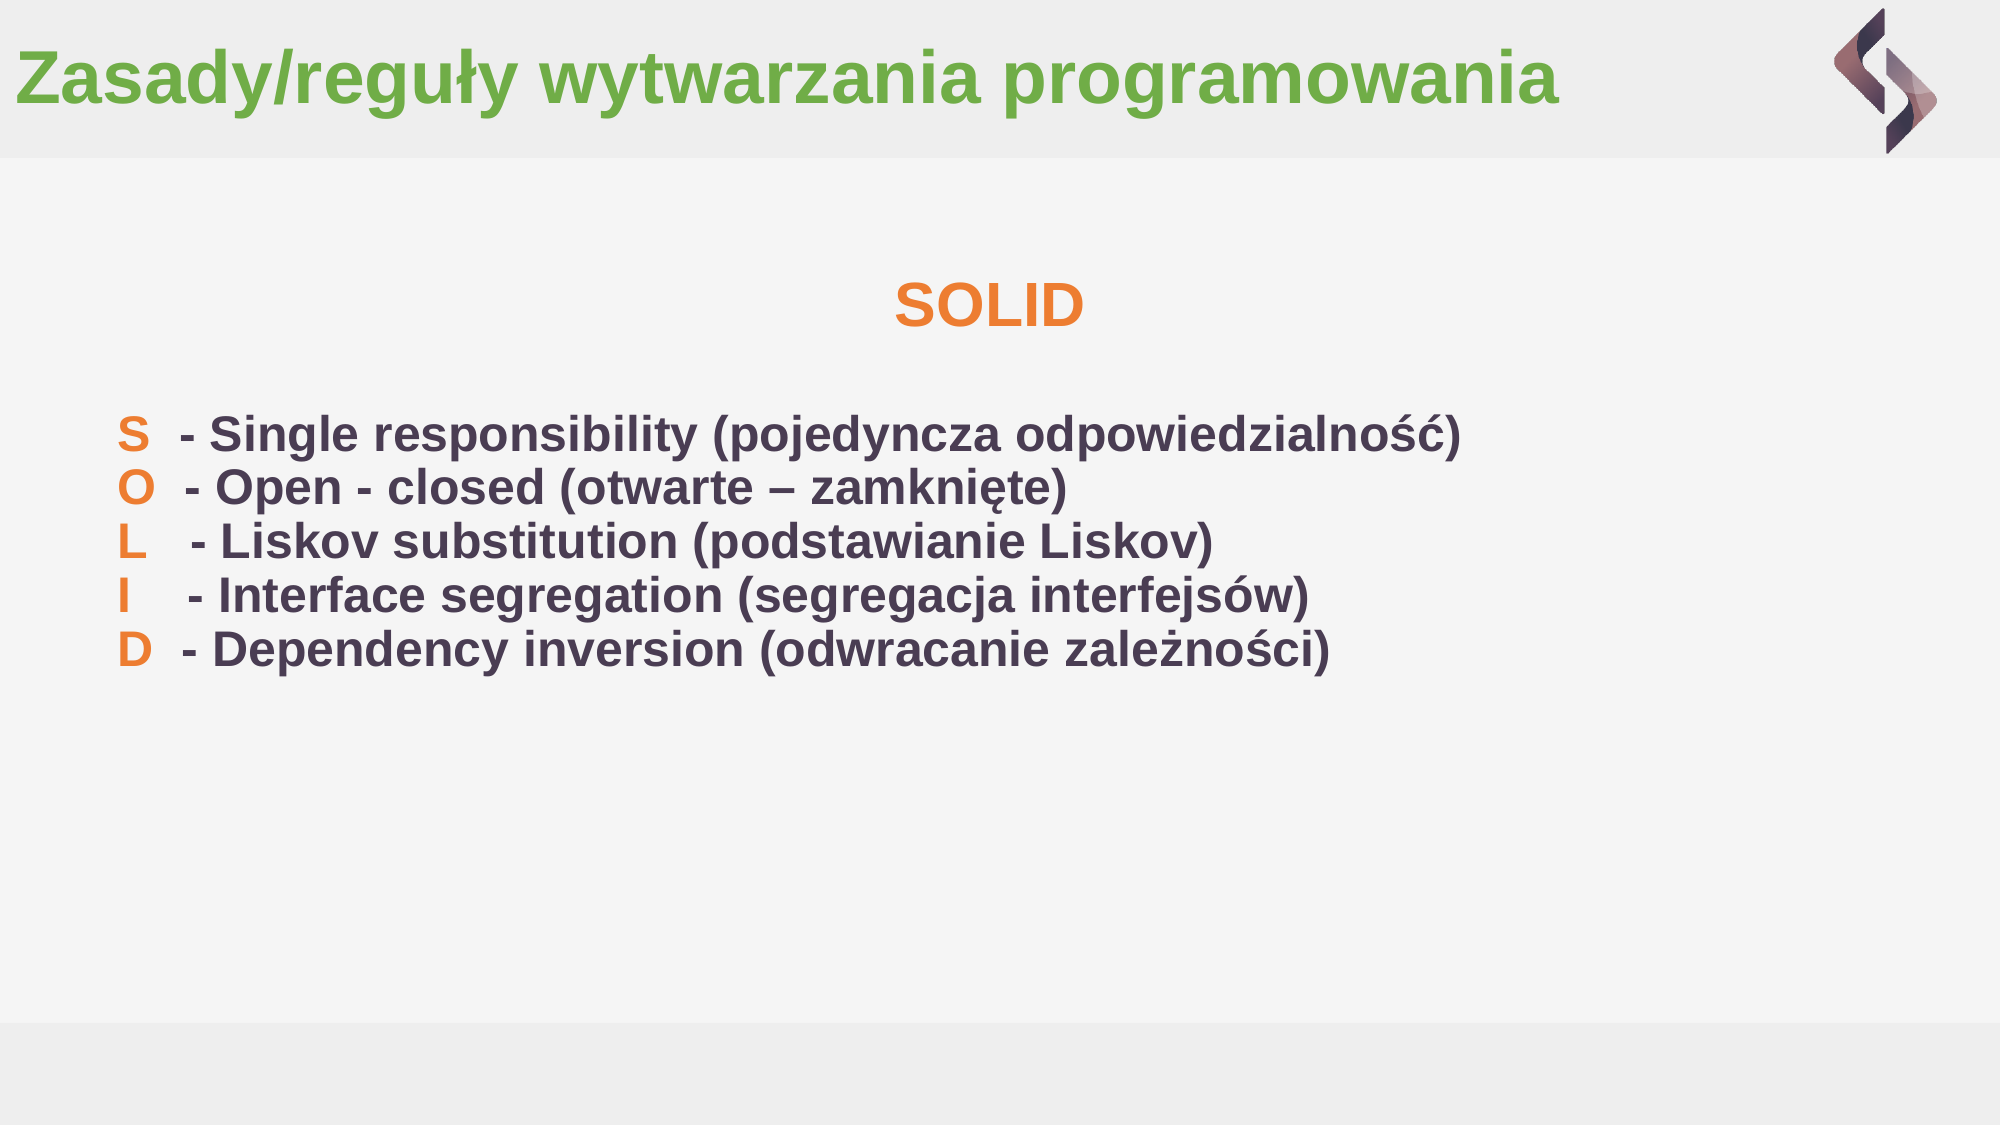

# Zasady/reguły wytwarzania programowania

SOLID

S  - Single responsibility (pojedyncza odpowiedzialność)
O  - Open - closed (otwarte – zamknięte)
L   - Liskov substitution (podstawianie Liskov)
I    - Interface segregation (segregacja interfejsów)
D  - Dependency inversion (odwracanie zależności)